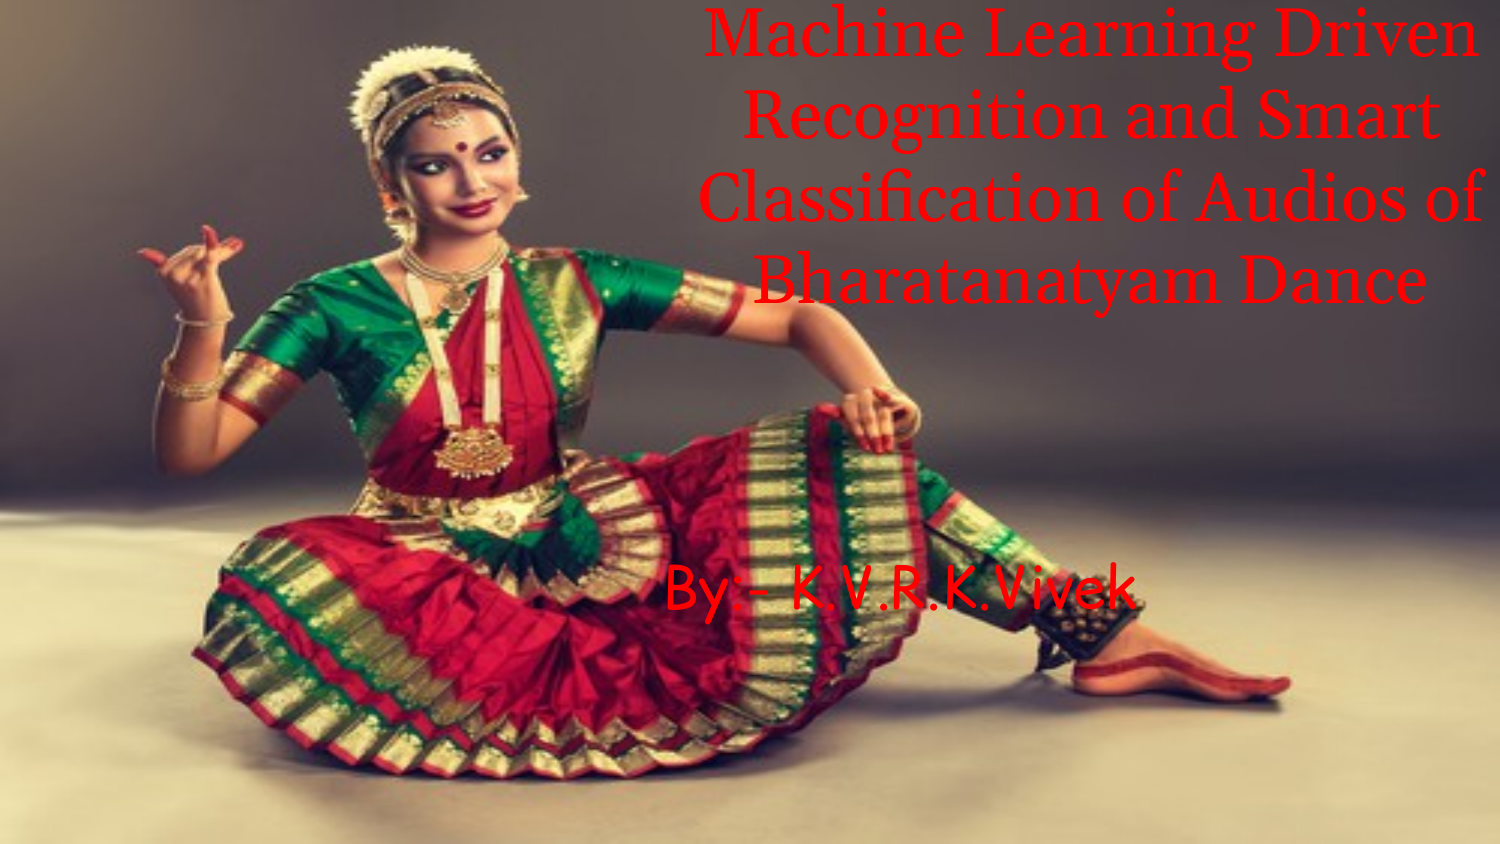

# Machine Learning Driven Recognition and Smart Classification of Audios of Bharatanatyam Dance
											By:- K.V.R.K.Vivek